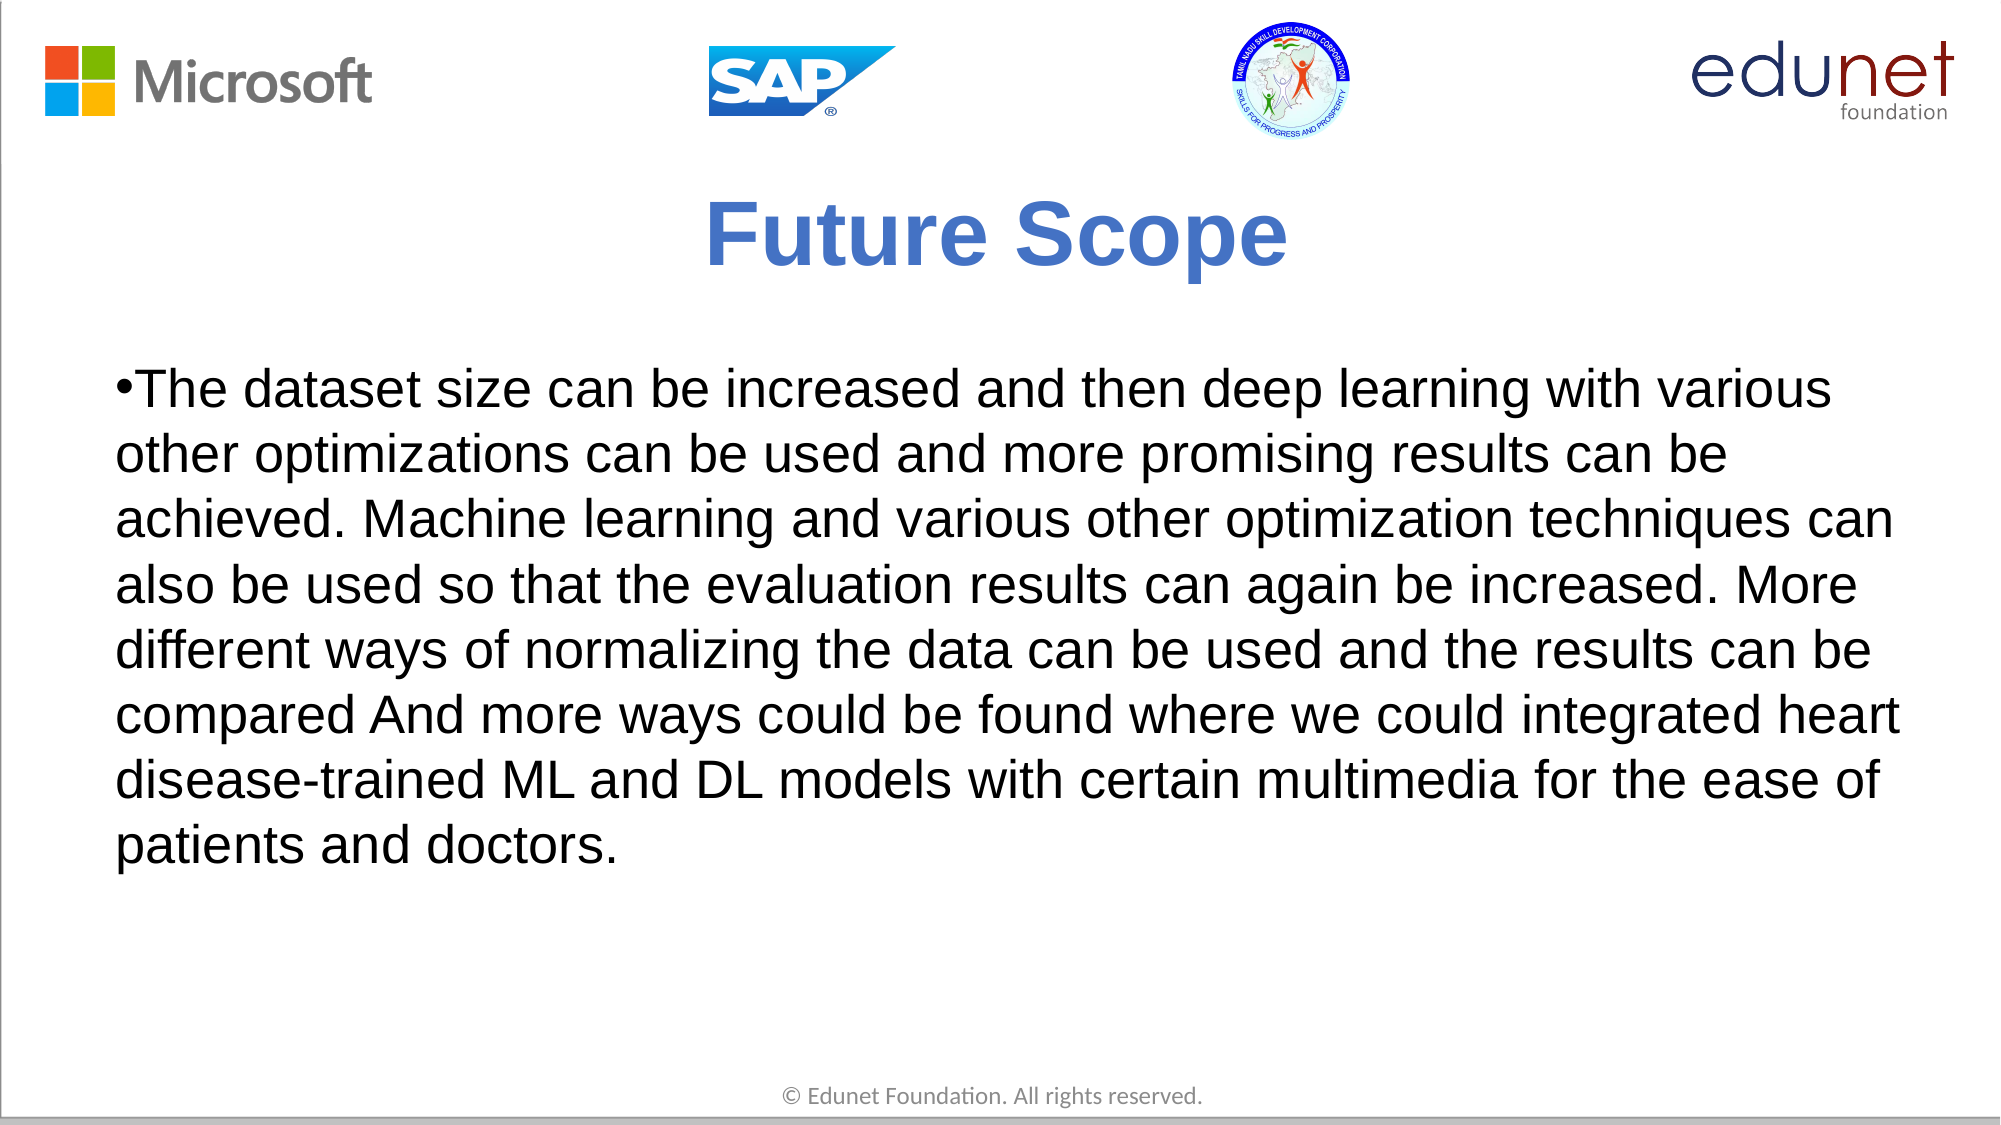

# Future Scope
The dataset size can be increased and then deep learning with various other optimizations can be used and more promising results can be achieved. Machine learning and various other optimization techniques can also be used so that the evaluation results can again be increased. More different ways of normalizing the data can be used and the results can be compared And more ways could be found where we could integrated heart disease-trained ML and DL models with certain multimedia for the ease of patients and doctors.
© Edunet Foundation. All rights reserved.